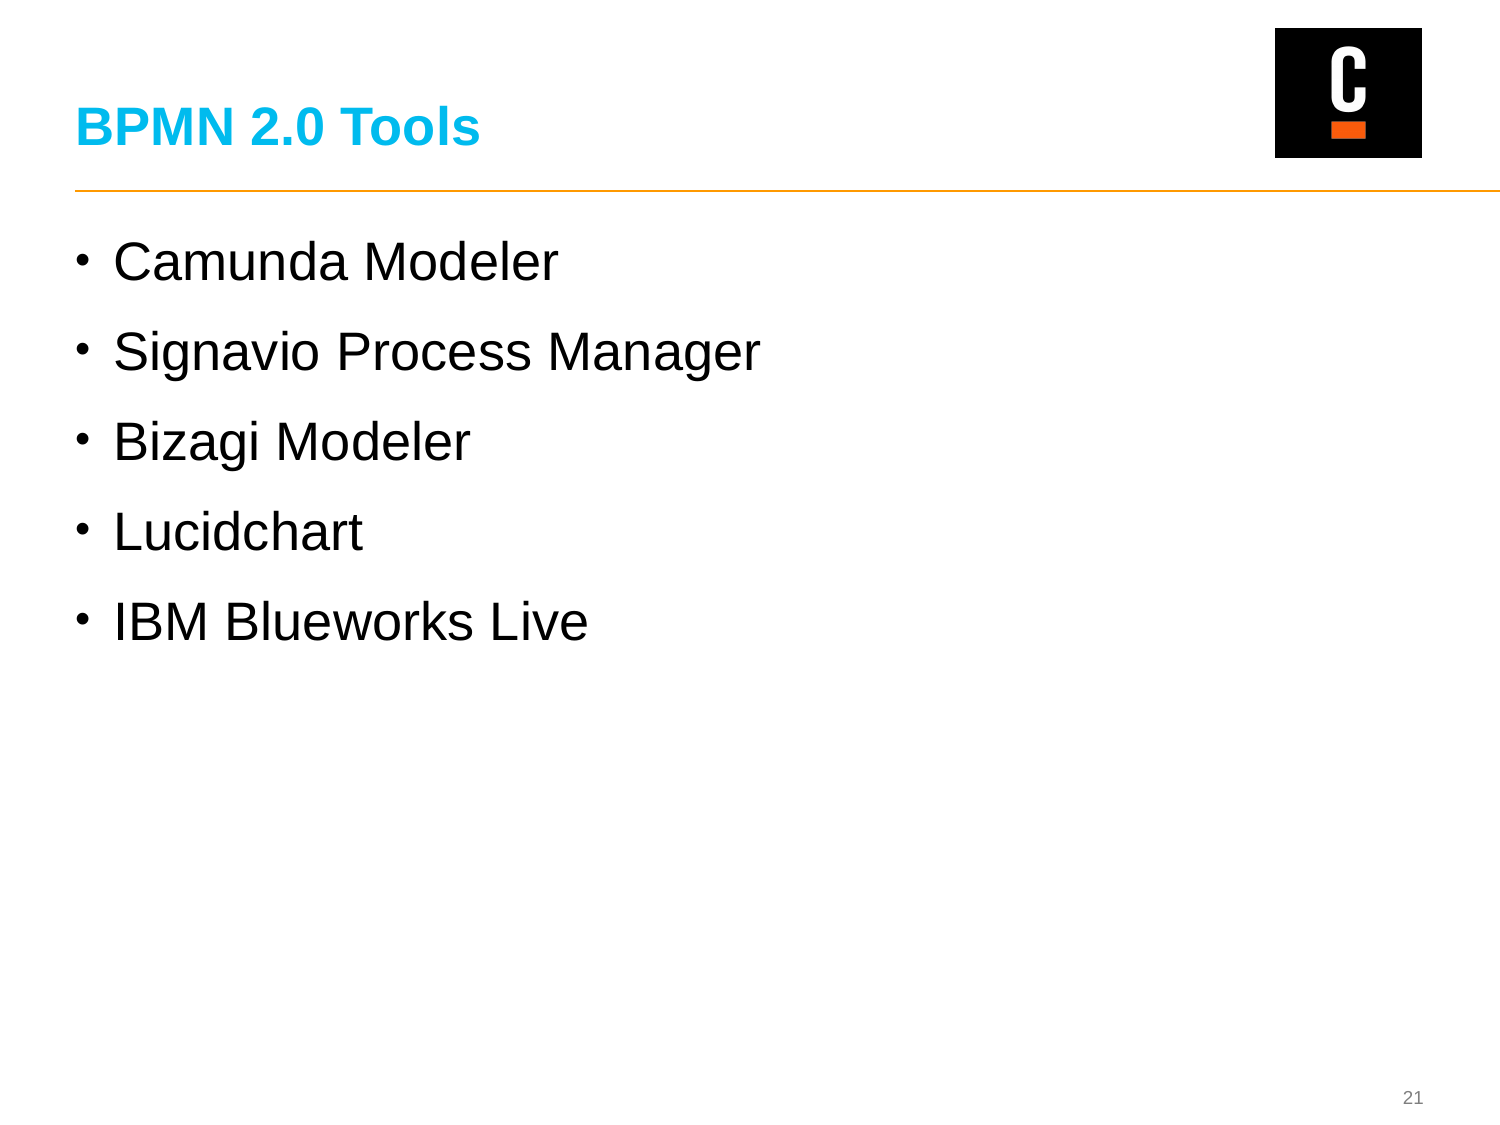

# BPMN 2.0 Tools
Camunda Modeler
Signavio Process Manager
Bizagi Modeler
Lucidchart
IBM Blueworks Live